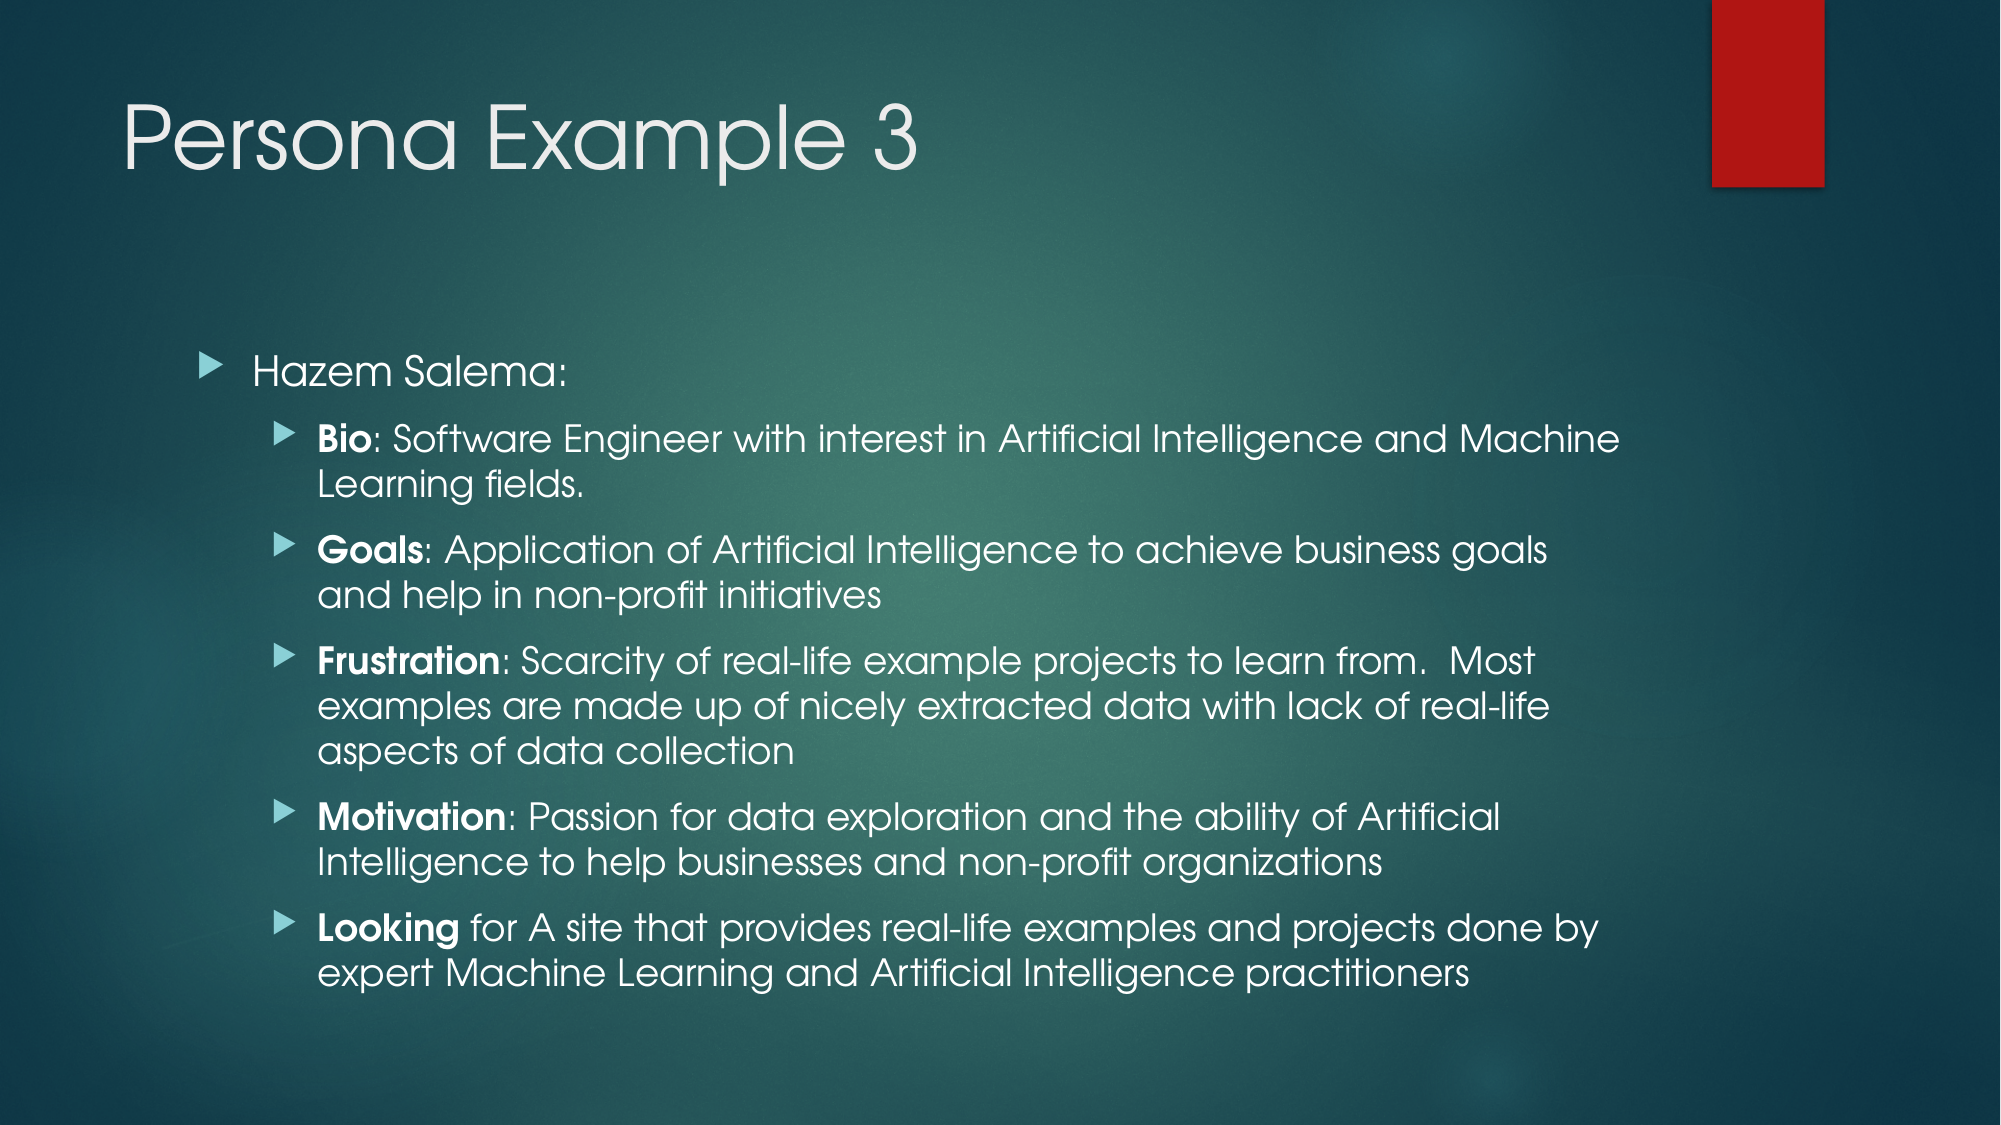

# Persona Example 3
Hazem Salema:
Bio: Software Engineer with interest in Artificial Intelligence and Machine Learning fields.
Goals: Application of Artificial Intelligence to achieve business goals and help in non-profit initiatives
Frustration: Scarcity of real-life example projects to learn from.  Most examples are made up of nicely extracted data with lack of real-life aspects of data collection
Motivation: Passion for data exploration and the ability of Artificial Intelligence to help businesses and non-profit organizations
Looking for A site that provides real-life examples and projects done by expert Machine Learning and Artificial Intelligence practitioners